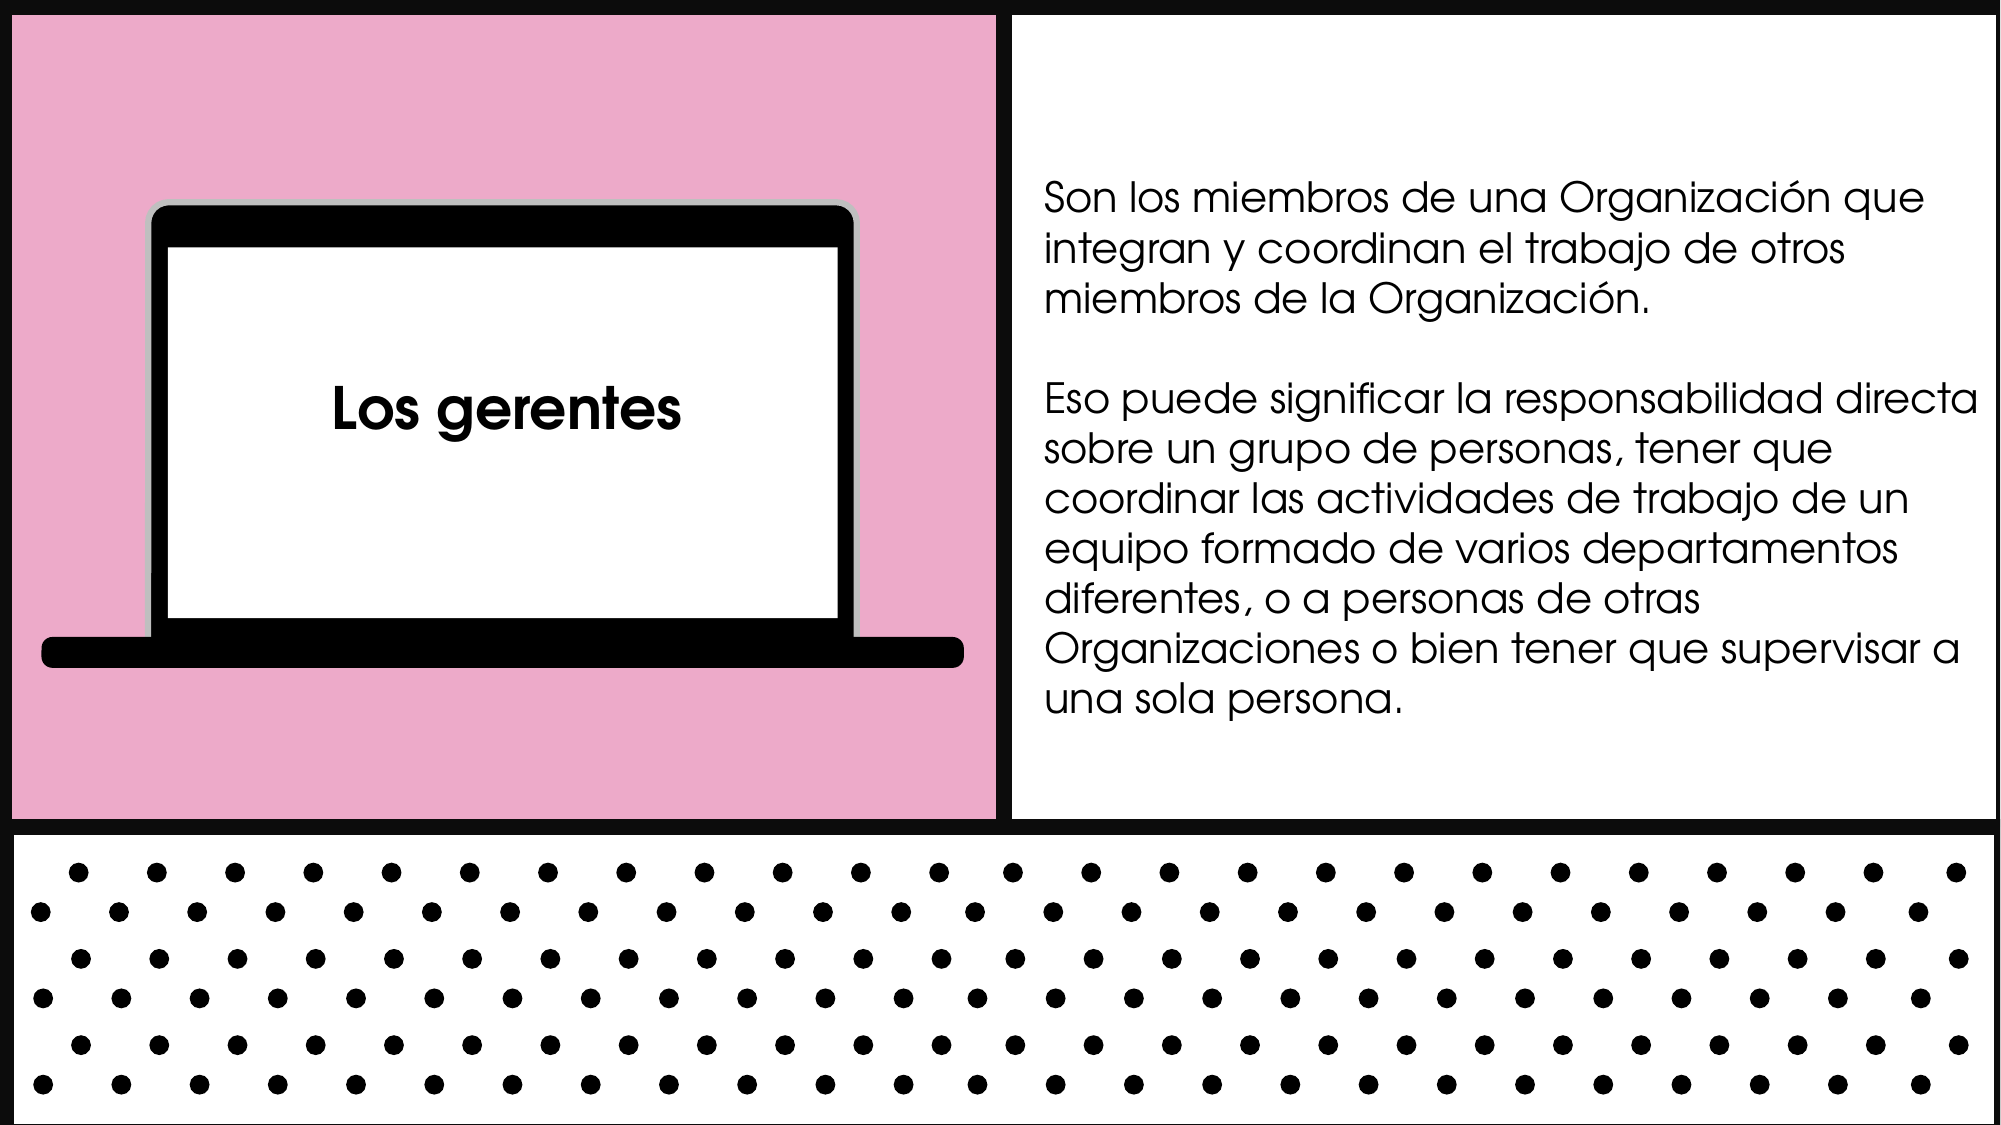

Son los miembros de una Organización que integran y coordinan el trabajo de otros miembros de la Organización.

Eso puede significar la responsabilidad directa sobre un grupo de personas, tener que coordinar las actividades de trabajo de un equipo formado de varios departamentos diferentes, o a personas de otras Organizaciones o bien tener que supervisar a una sola persona.
Los gerentes